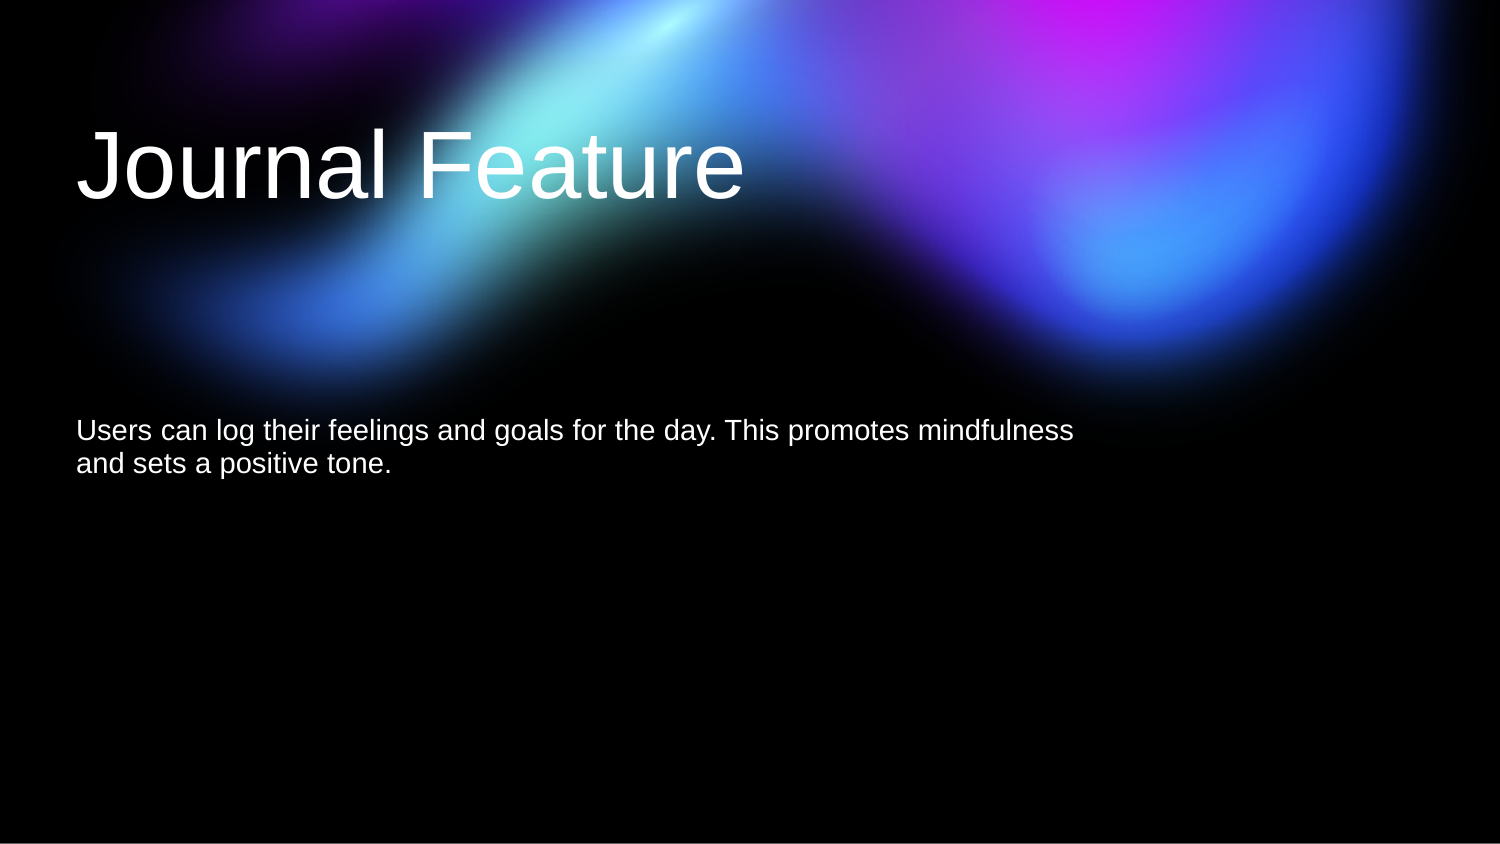

Journal Feature
Users can log their feelings and goals for the day. This promotes mindfulness and sets a positive tone.